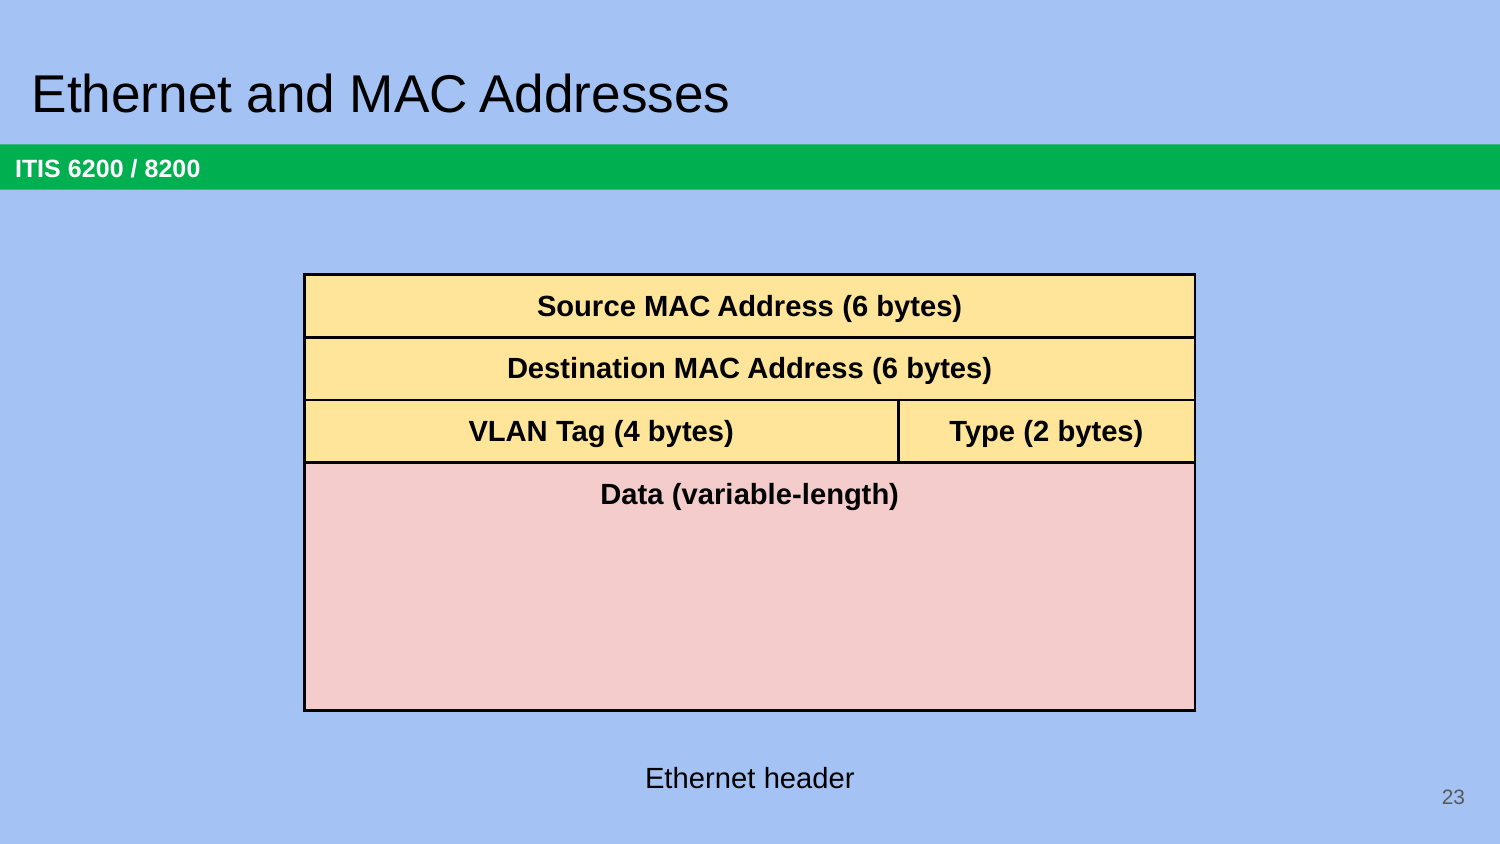

# Ethernet and MAC Addresses
| Source MAC Address (6 bytes) |  |  |  |  |  |
| --- | --- | --- | --- | --- | --- |
| Destination MAC Address (6 bytes) |  |  |  |  |  |
| VLAN Tag (4 bytes) |  |  |  | Type (2 bytes) |  |
| Data (variable-length) |  |  |  |  |  |
Ethernet header
23